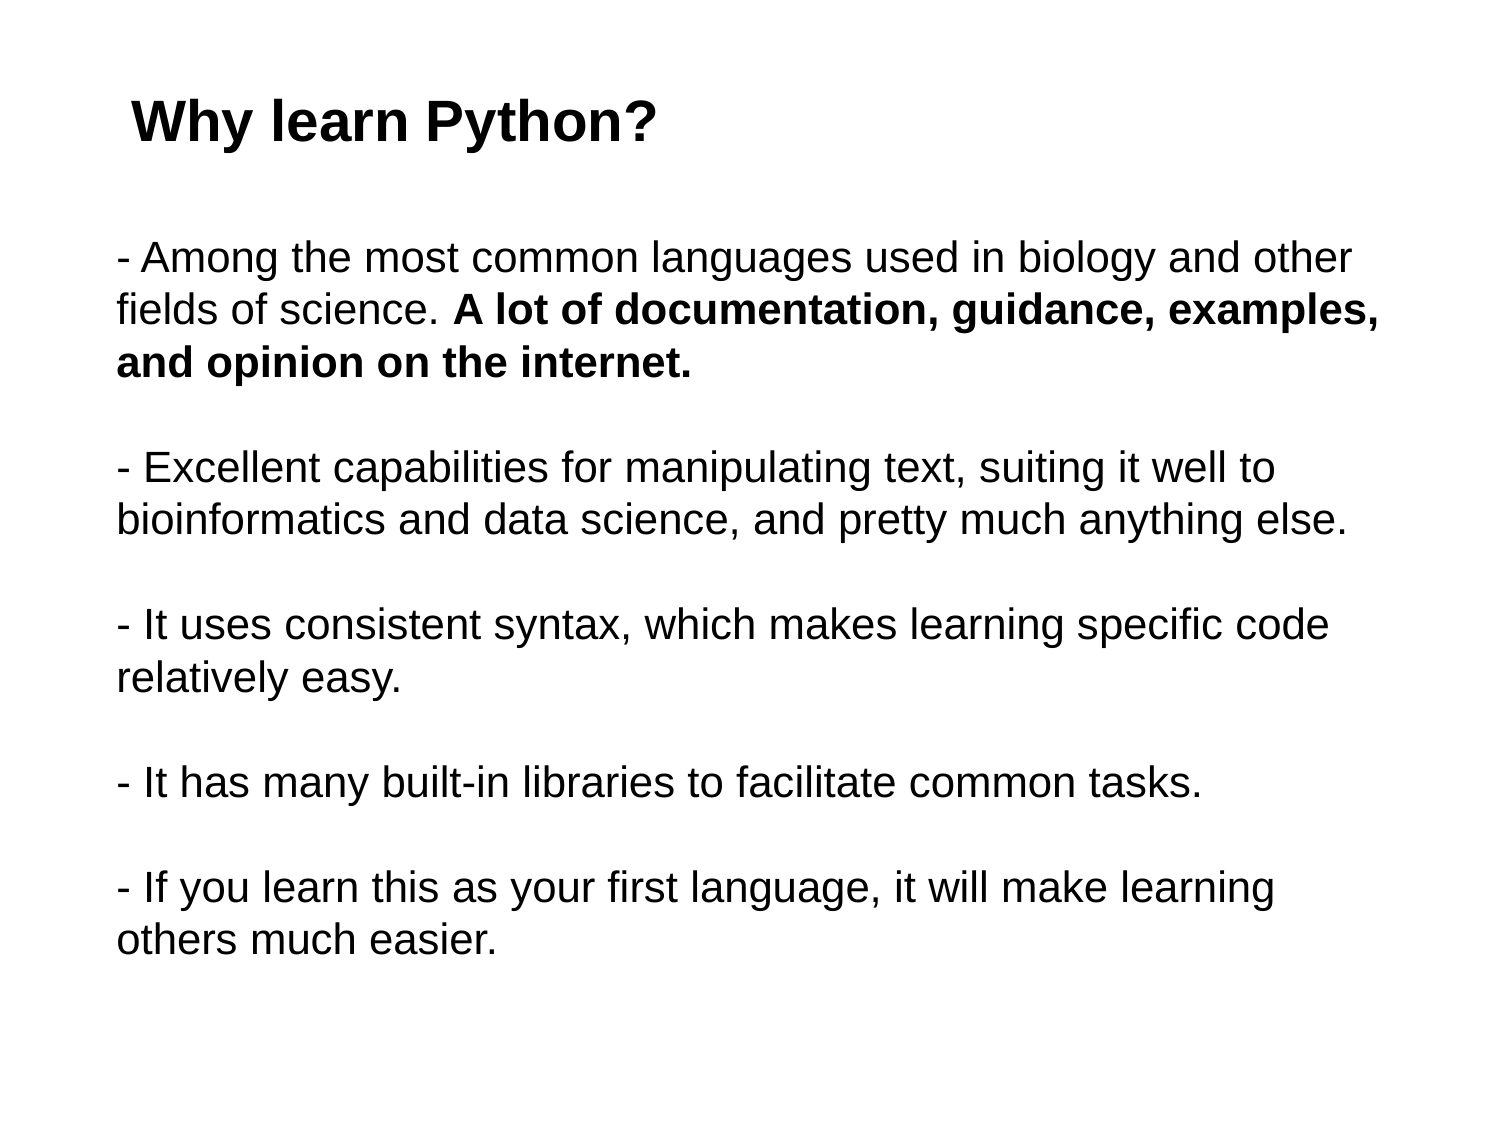

Why learn Python?
- Among the most common languages used in biology and other fields of science. A lot of documentation, guidance, examples, and opinion on the internet.

- Excellent capabilities for manipulating text, suiting it well to bioinformatics and data science, and pretty much anything else.

- It uses consistent syntax, which makes learning specific code relatively easy.

- It has many built-in libraries to facilitate common tasks.

- If you learn this as your first language, it will make learning others much easier.